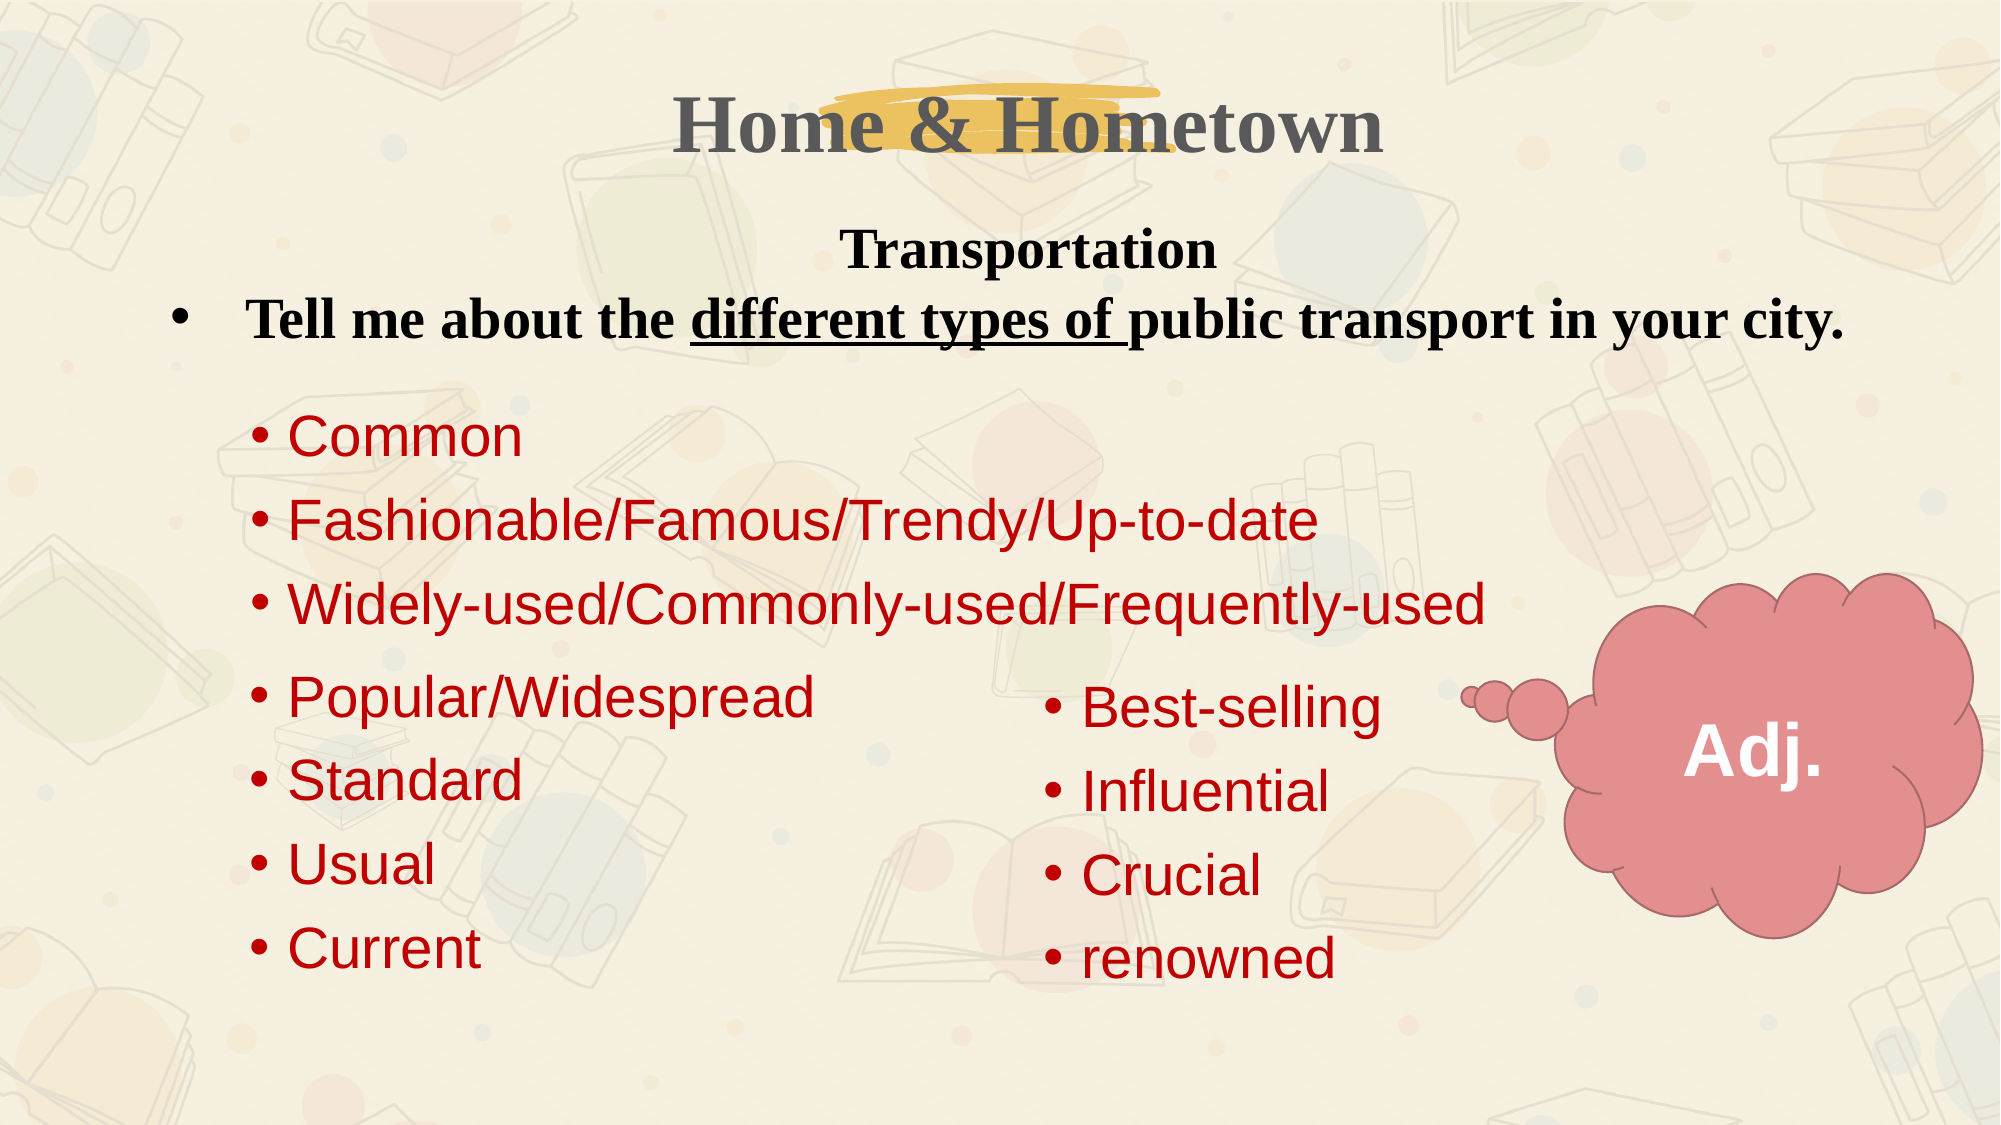

Home & Hometown
Transportation
Tell me about the different types of public transport in your city.
Common
Fashionable/Famous/Trendy/Up-to-date
Widely-used/Commonly-used/Frequently-used
Adj.
Popular/Widespread
Standard
Usual
Current
Best-selling
Influential
Crucial
renowned